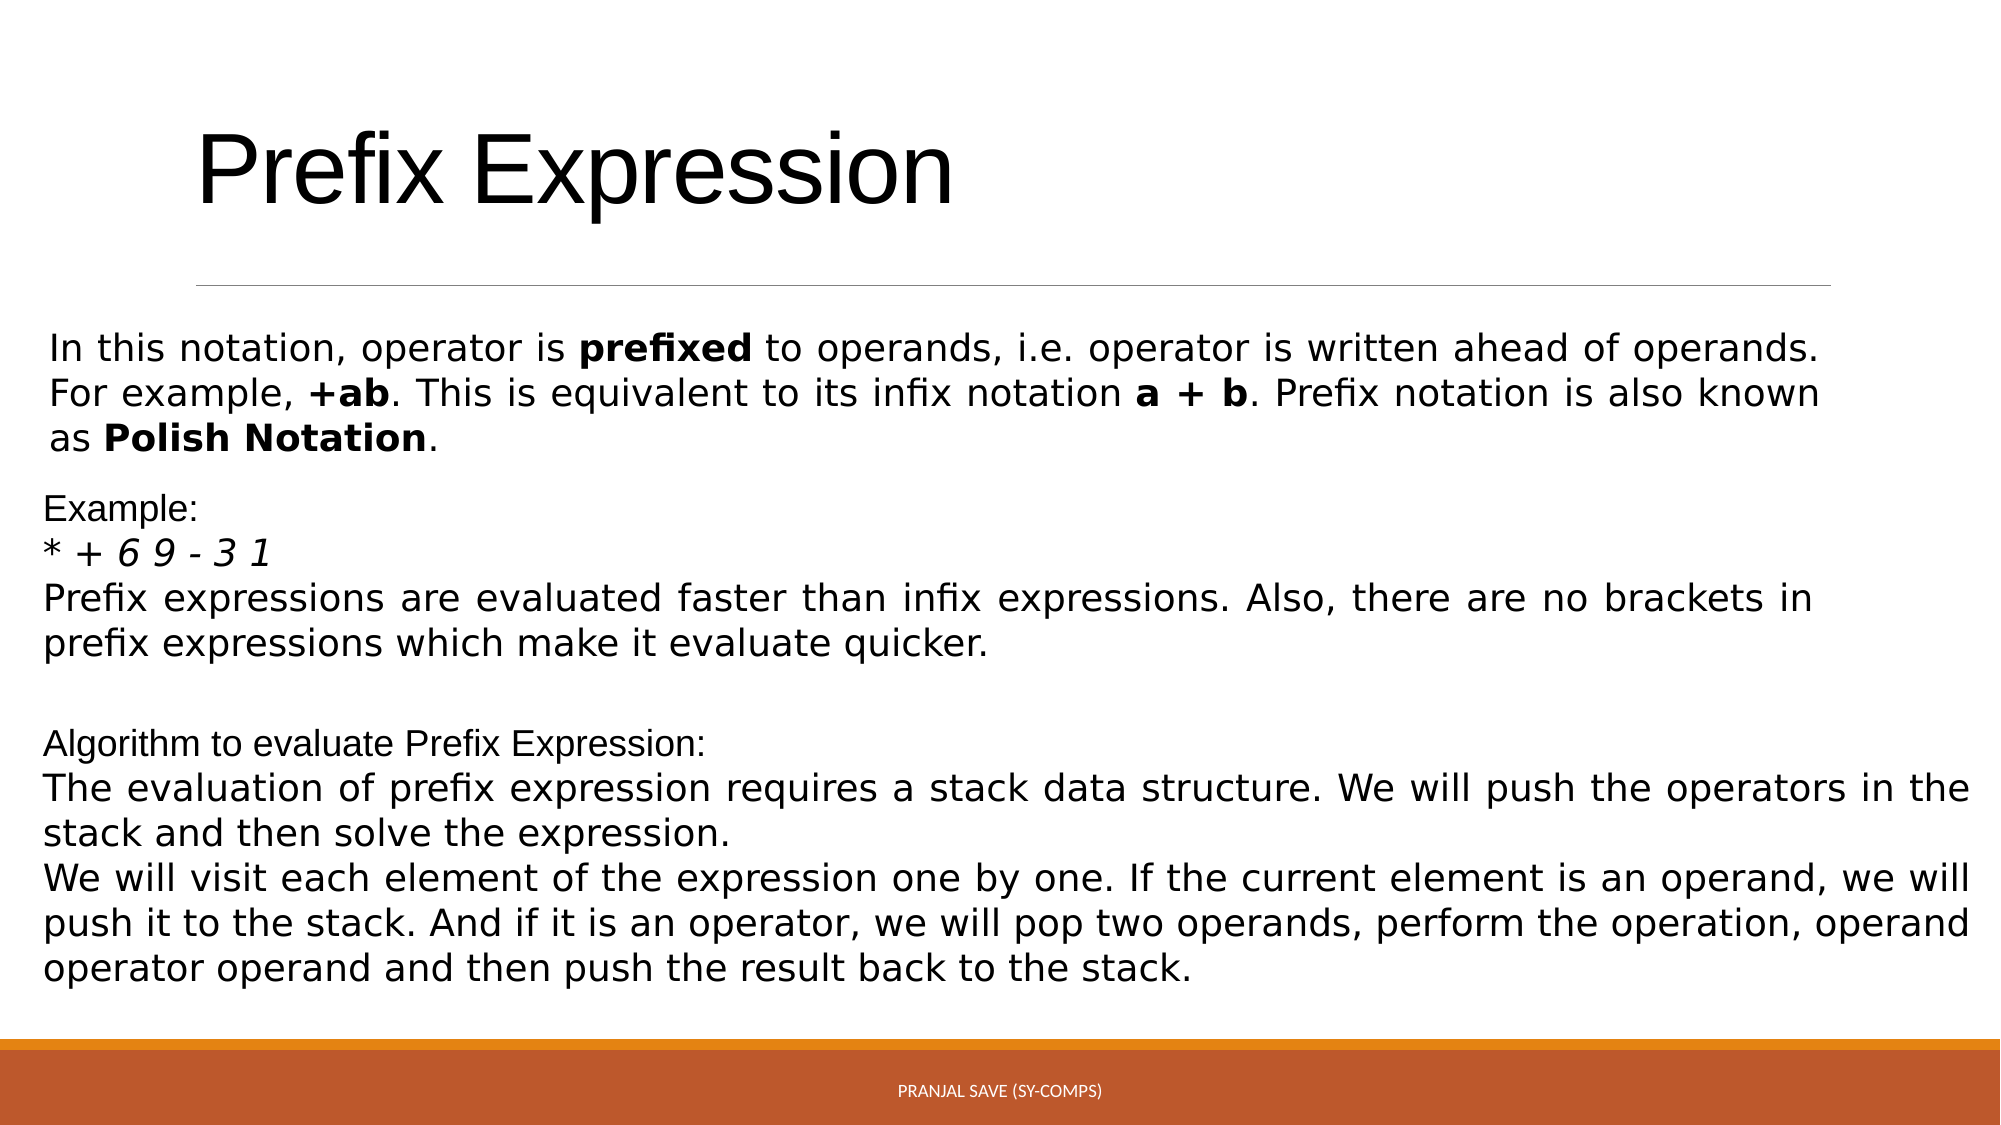

# Prefix Expression
In this notation, operator is prefixed to operands, i.e. operator is written ahead of operands. For example, +ab. This is equivalent to its infix notation a + b. Prefix notation is also known as Polish Notation.
Example:
* + 6 9 - 3 1
Prefix expressions are evaluated faster than infix expressions. Also, there are no brackets in prefix expressions which make it evaluate quicker.
Algorithm to evaluate Prefix Expression:
The evaluation of prefix expression requires a stack data structure. We will push the operators in the stack and then solve the expression.
We will visit each element of the expression one by one. If the current element is an operand, we will push it to the stack. And if it is an operator, we will pop two operands, perform the operation, operand operator operand and then push the result back to the stack.
Pranjal Save (SY-COMPS)